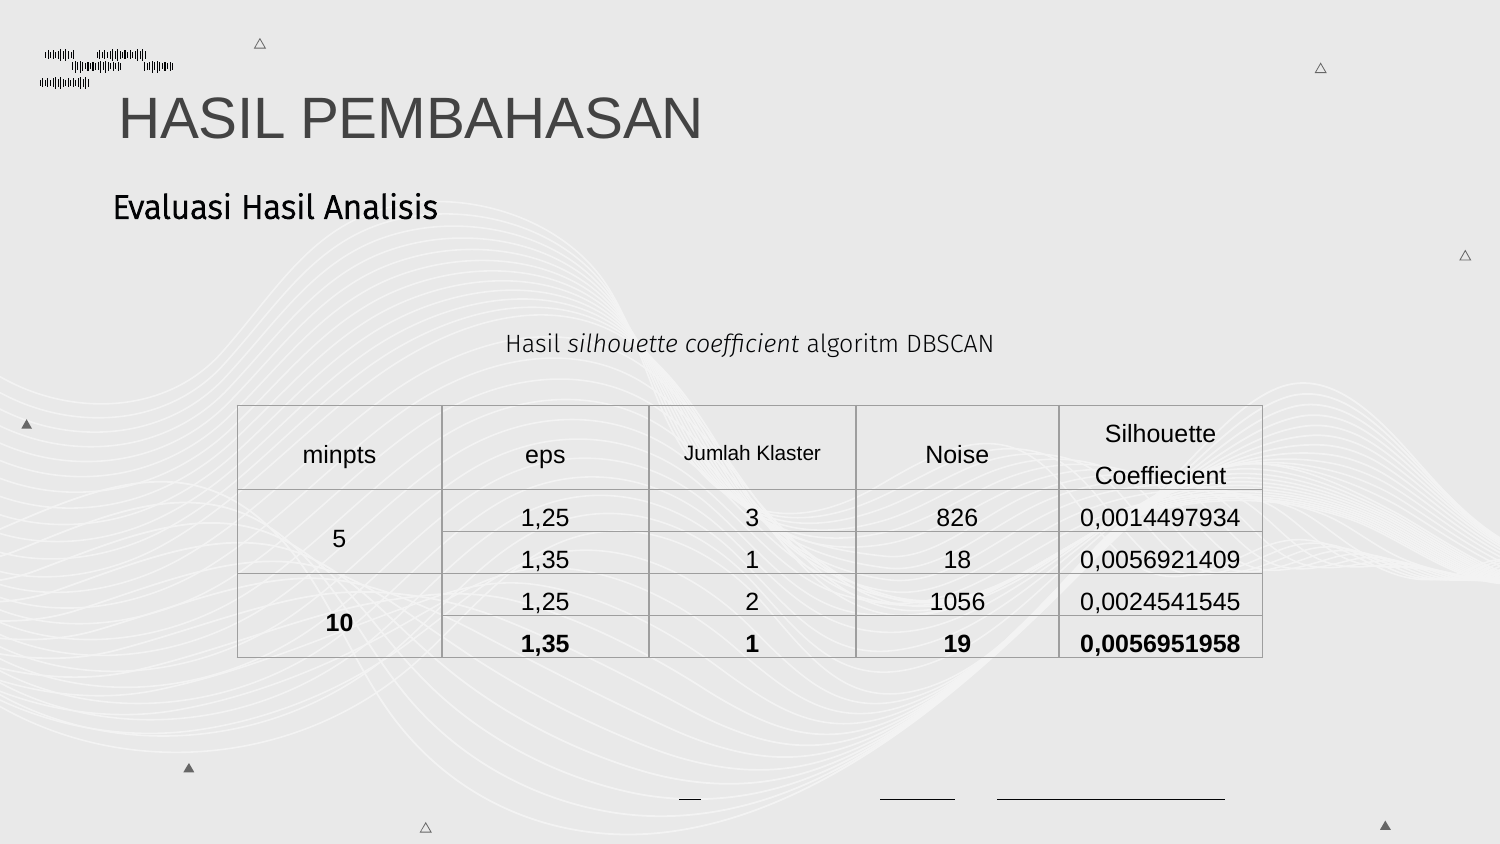

# HASIL PEMBAHASAN
Evaluasi Hasil Analisis
Hasil silhouette coefficient algoritm DBSCAN
| minpts | eps | Jumlah Klaster | Noise | Silhouette Coeffiecient |
| --- | --- | --- | --- | --- |
| 5 | 1,25 | 3 | 826 | 0,0014497934 |
|  | 1,35 | 1 | 18 | 0,0056921409 |
| 10 | 1,25 | 2 | 1056 | 0,0024541545 |
|  | 1,35 | 1 | 19 | 0,0056951958 |